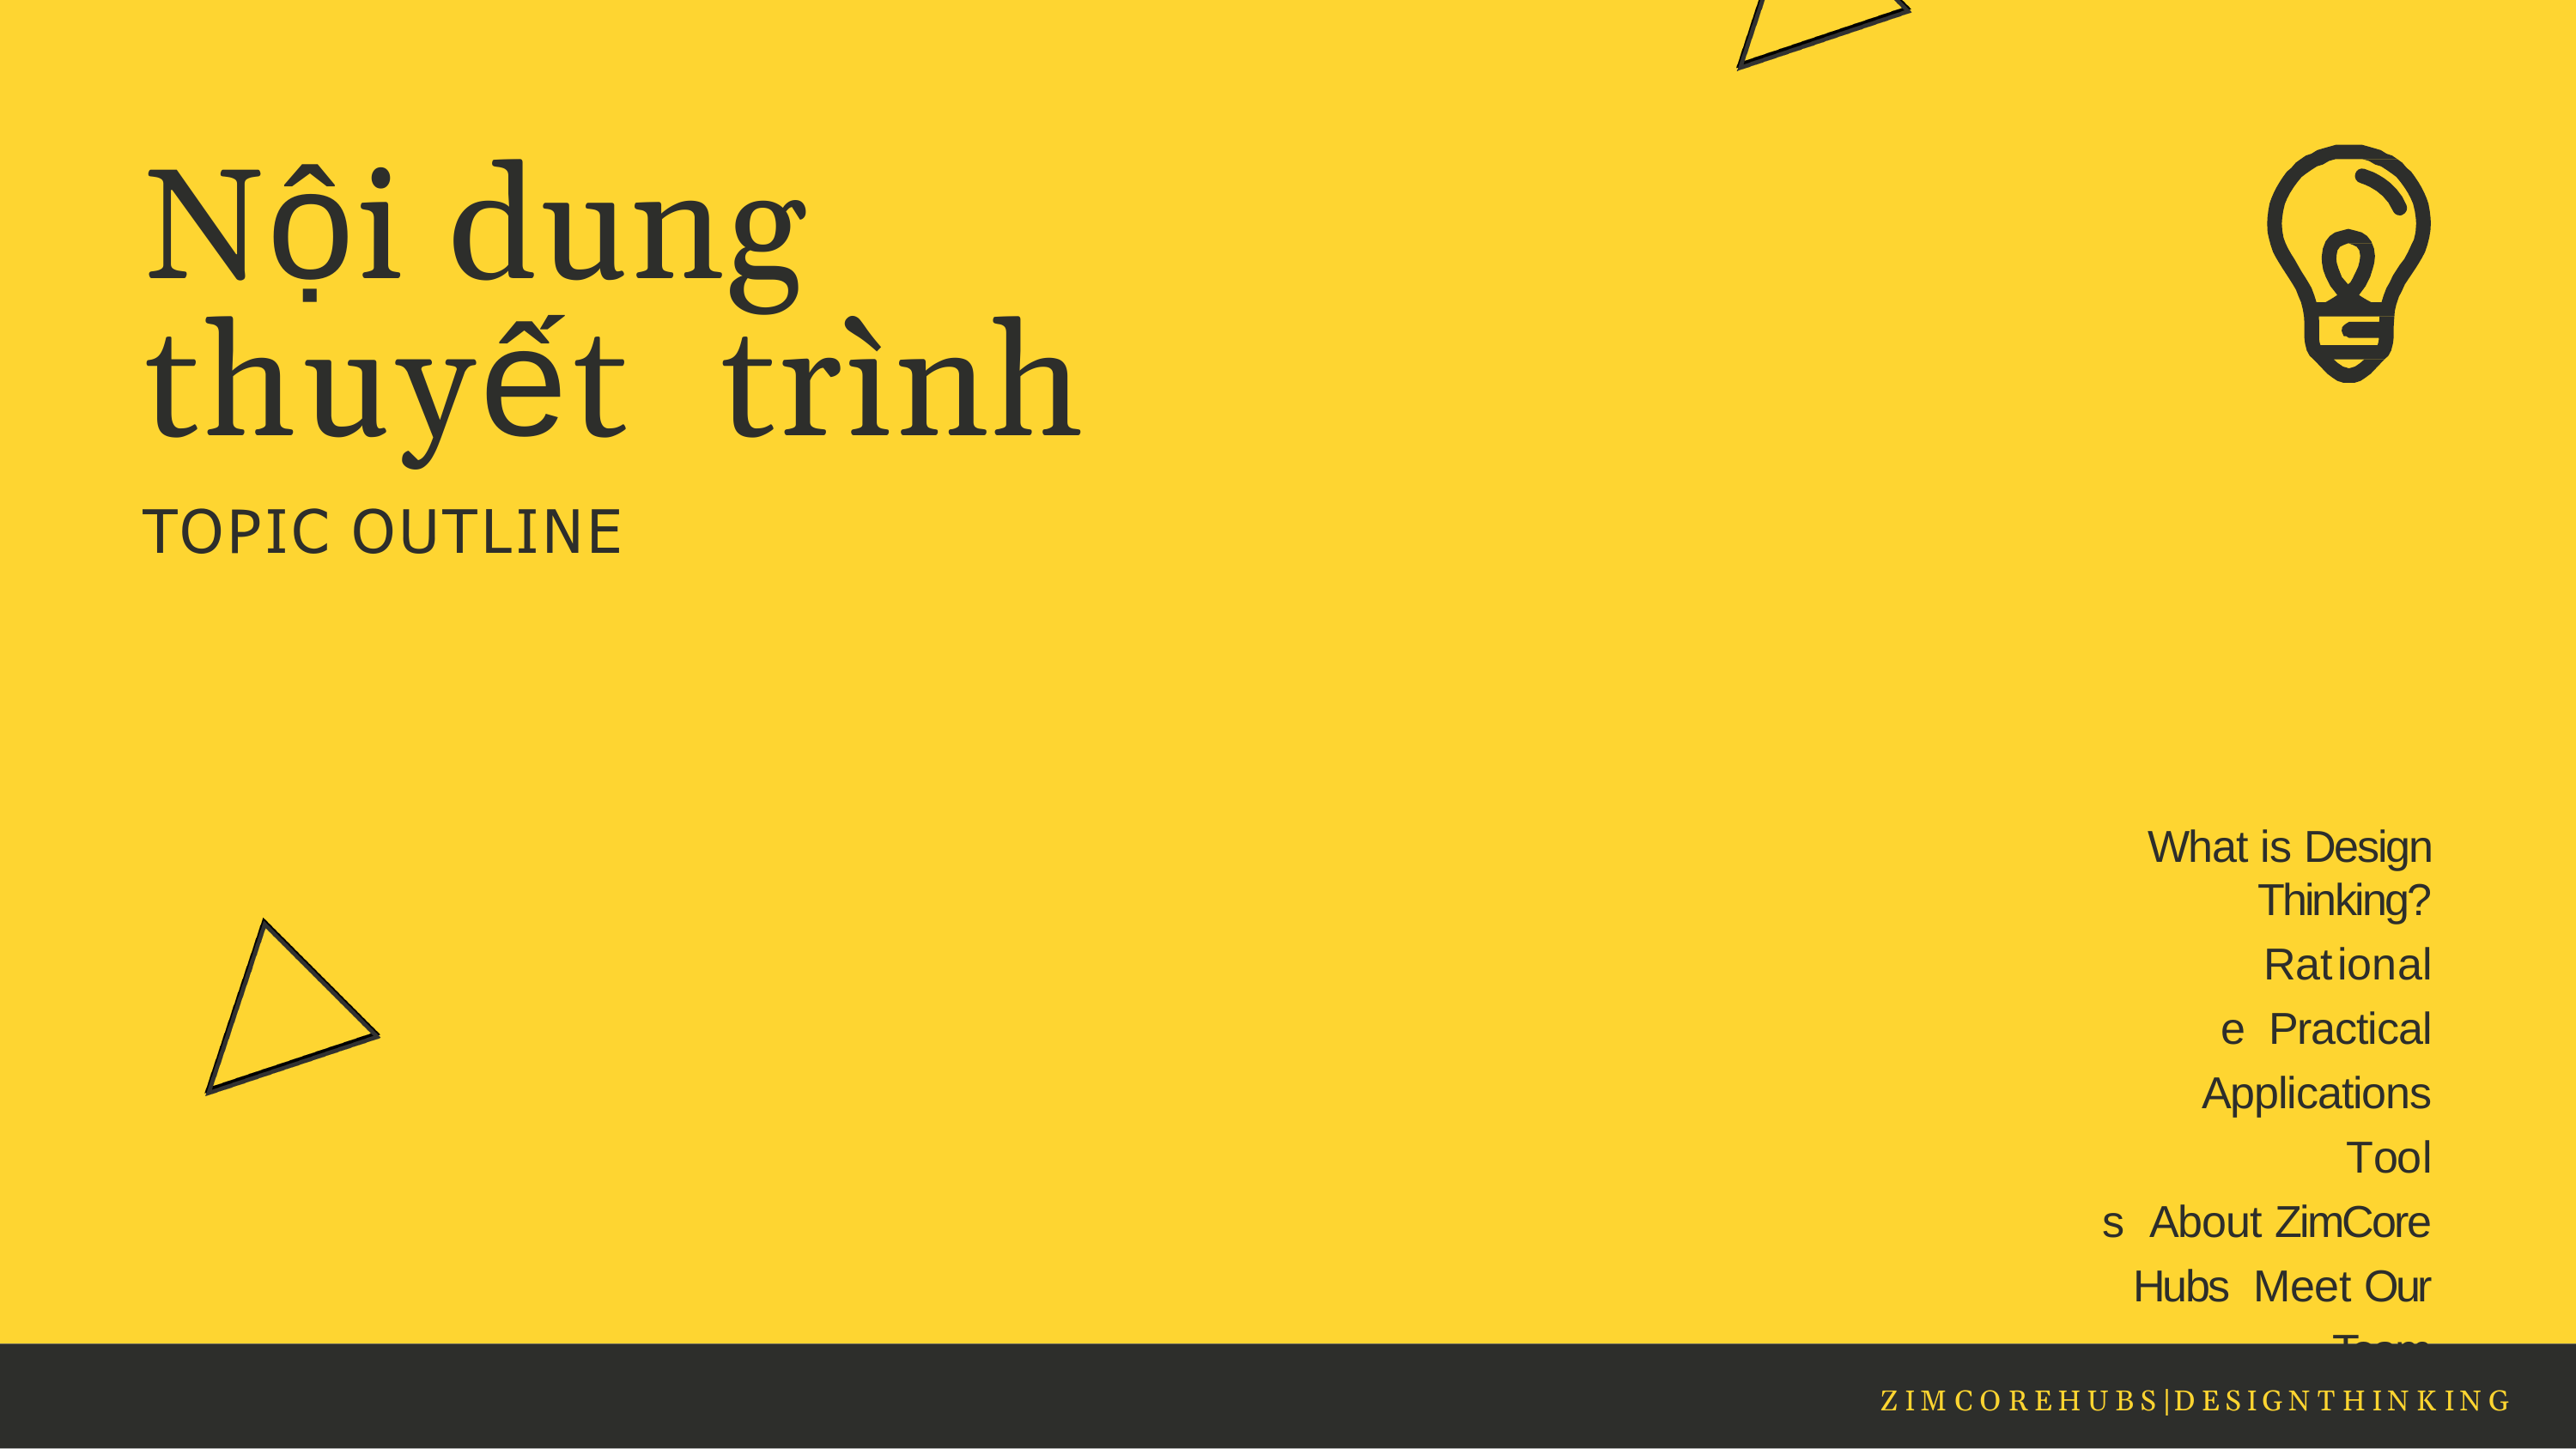

# Nội dung thuyết  trình
TOPIC OUTLINE

What is Design Thinking?
Rationale  Practical Applications
Tools  About ZimCore Hubs  Meet Our Team

Z I M C O R E H U B S | D E S I G N T H I N K I N G